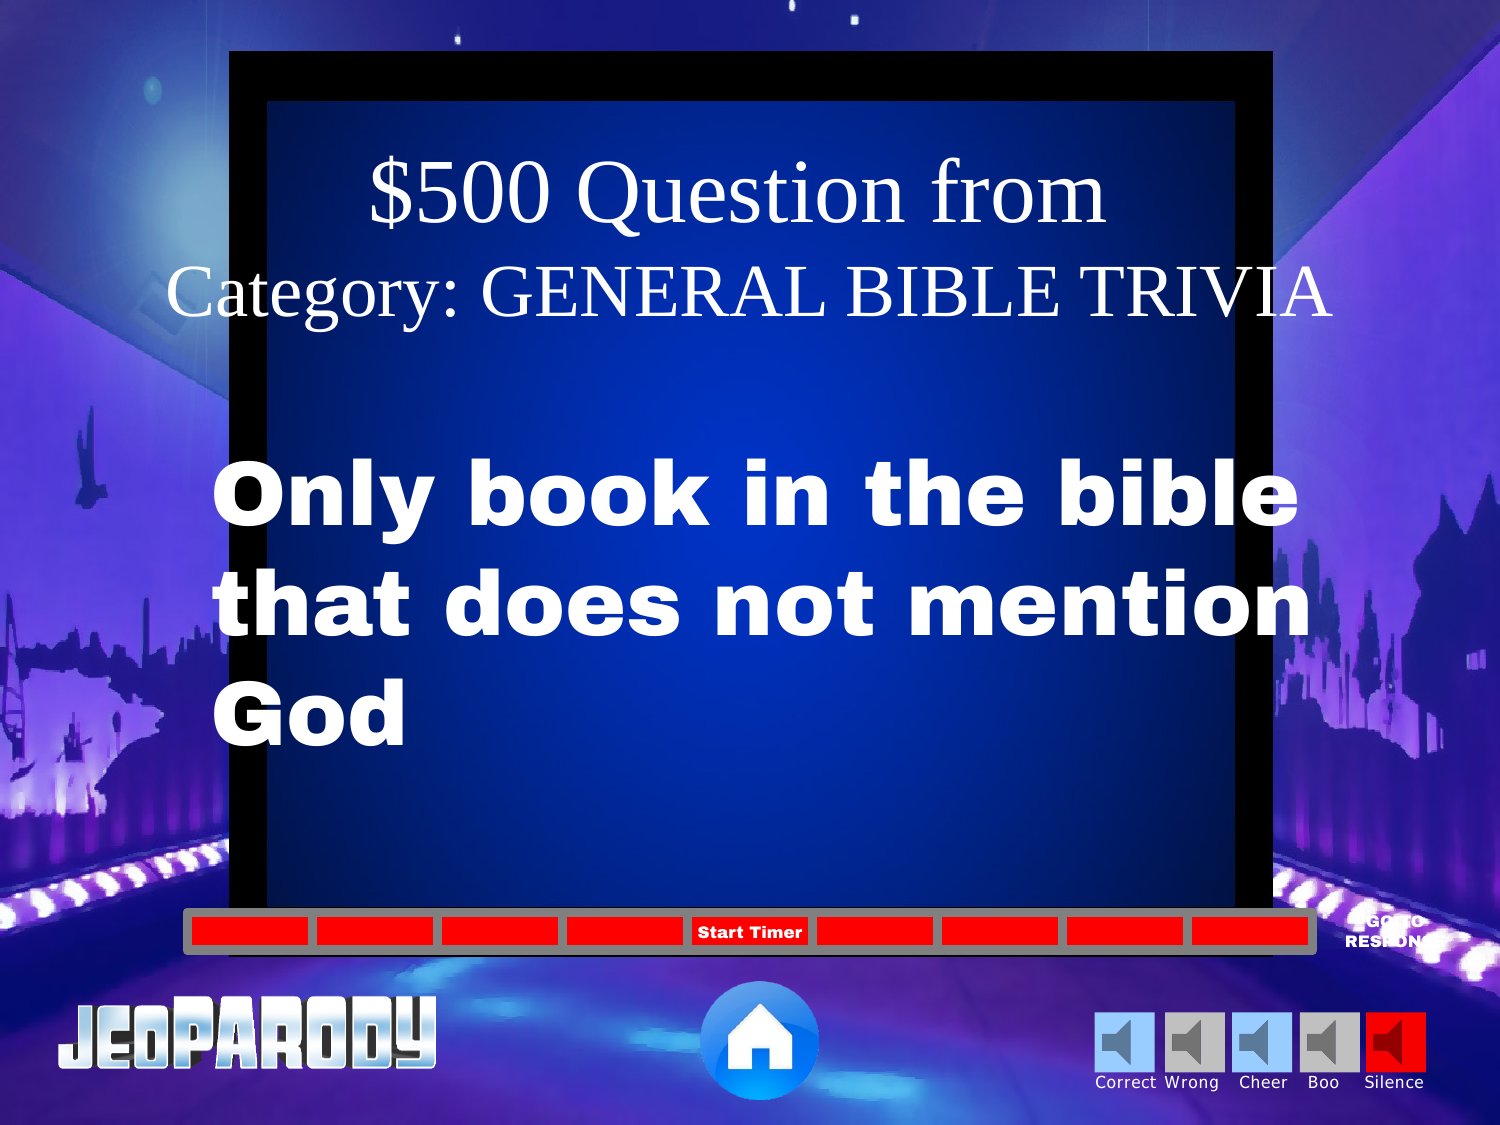

$500 Question from
Category: GENERAL BIBLE TRIVIA
Only book in the bible that does not mention God